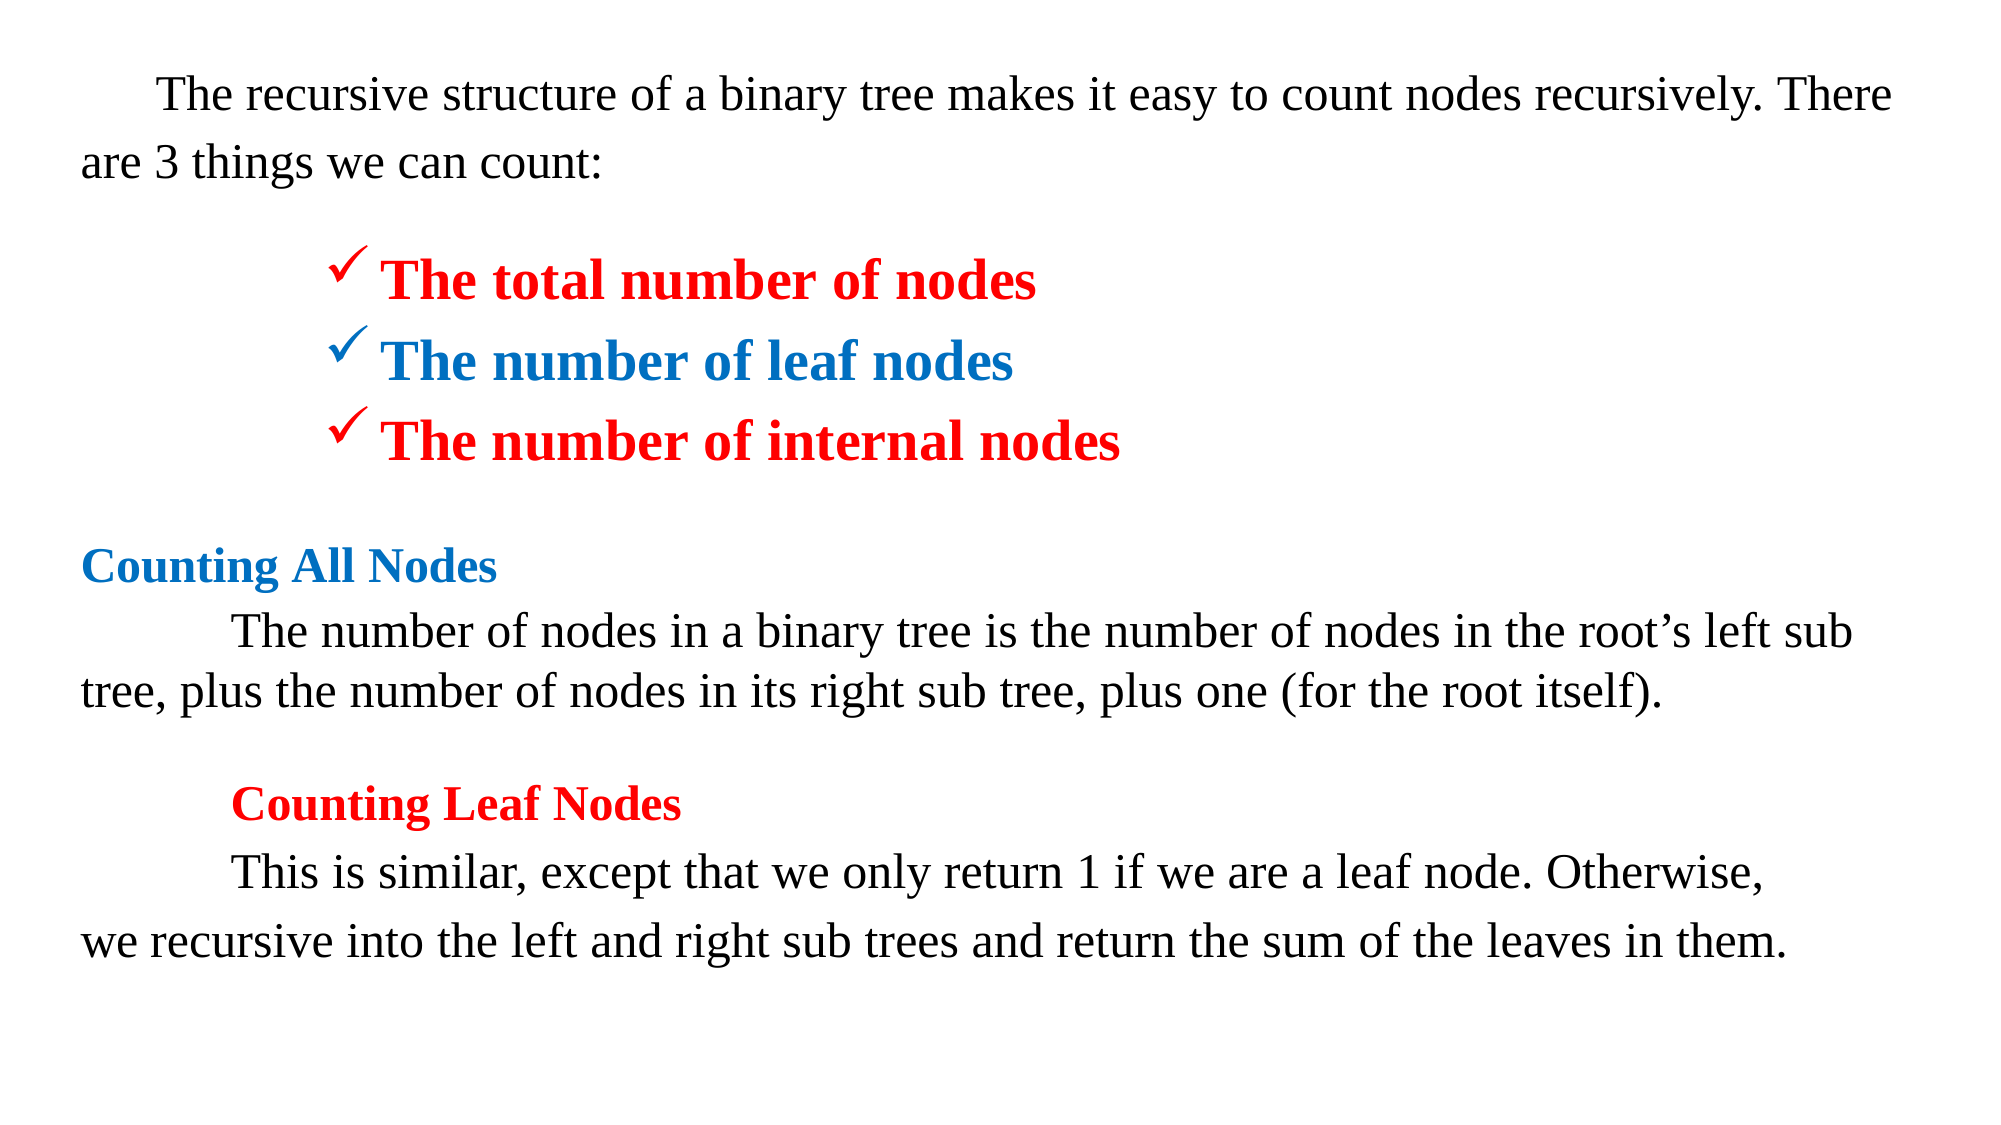

The recursive structure of a binary tree makes it easy to count nodes recursively. There
are 3 things we can count:
The total number of nodes
The number of leaf nodes
The number of internal nodes
Counting All Nodes
The number of nodes in a binary tree is the number of nodes in the root’s left sub tree, plus the number of nodes in its right sub tree, plus one (for the root itself).
Counting Leaf Nodes
This is similar, except that we only return 1 if we are a leaf node. Otherwise, we recursive into the left and right sub trees and return the sum of the leaves in them.